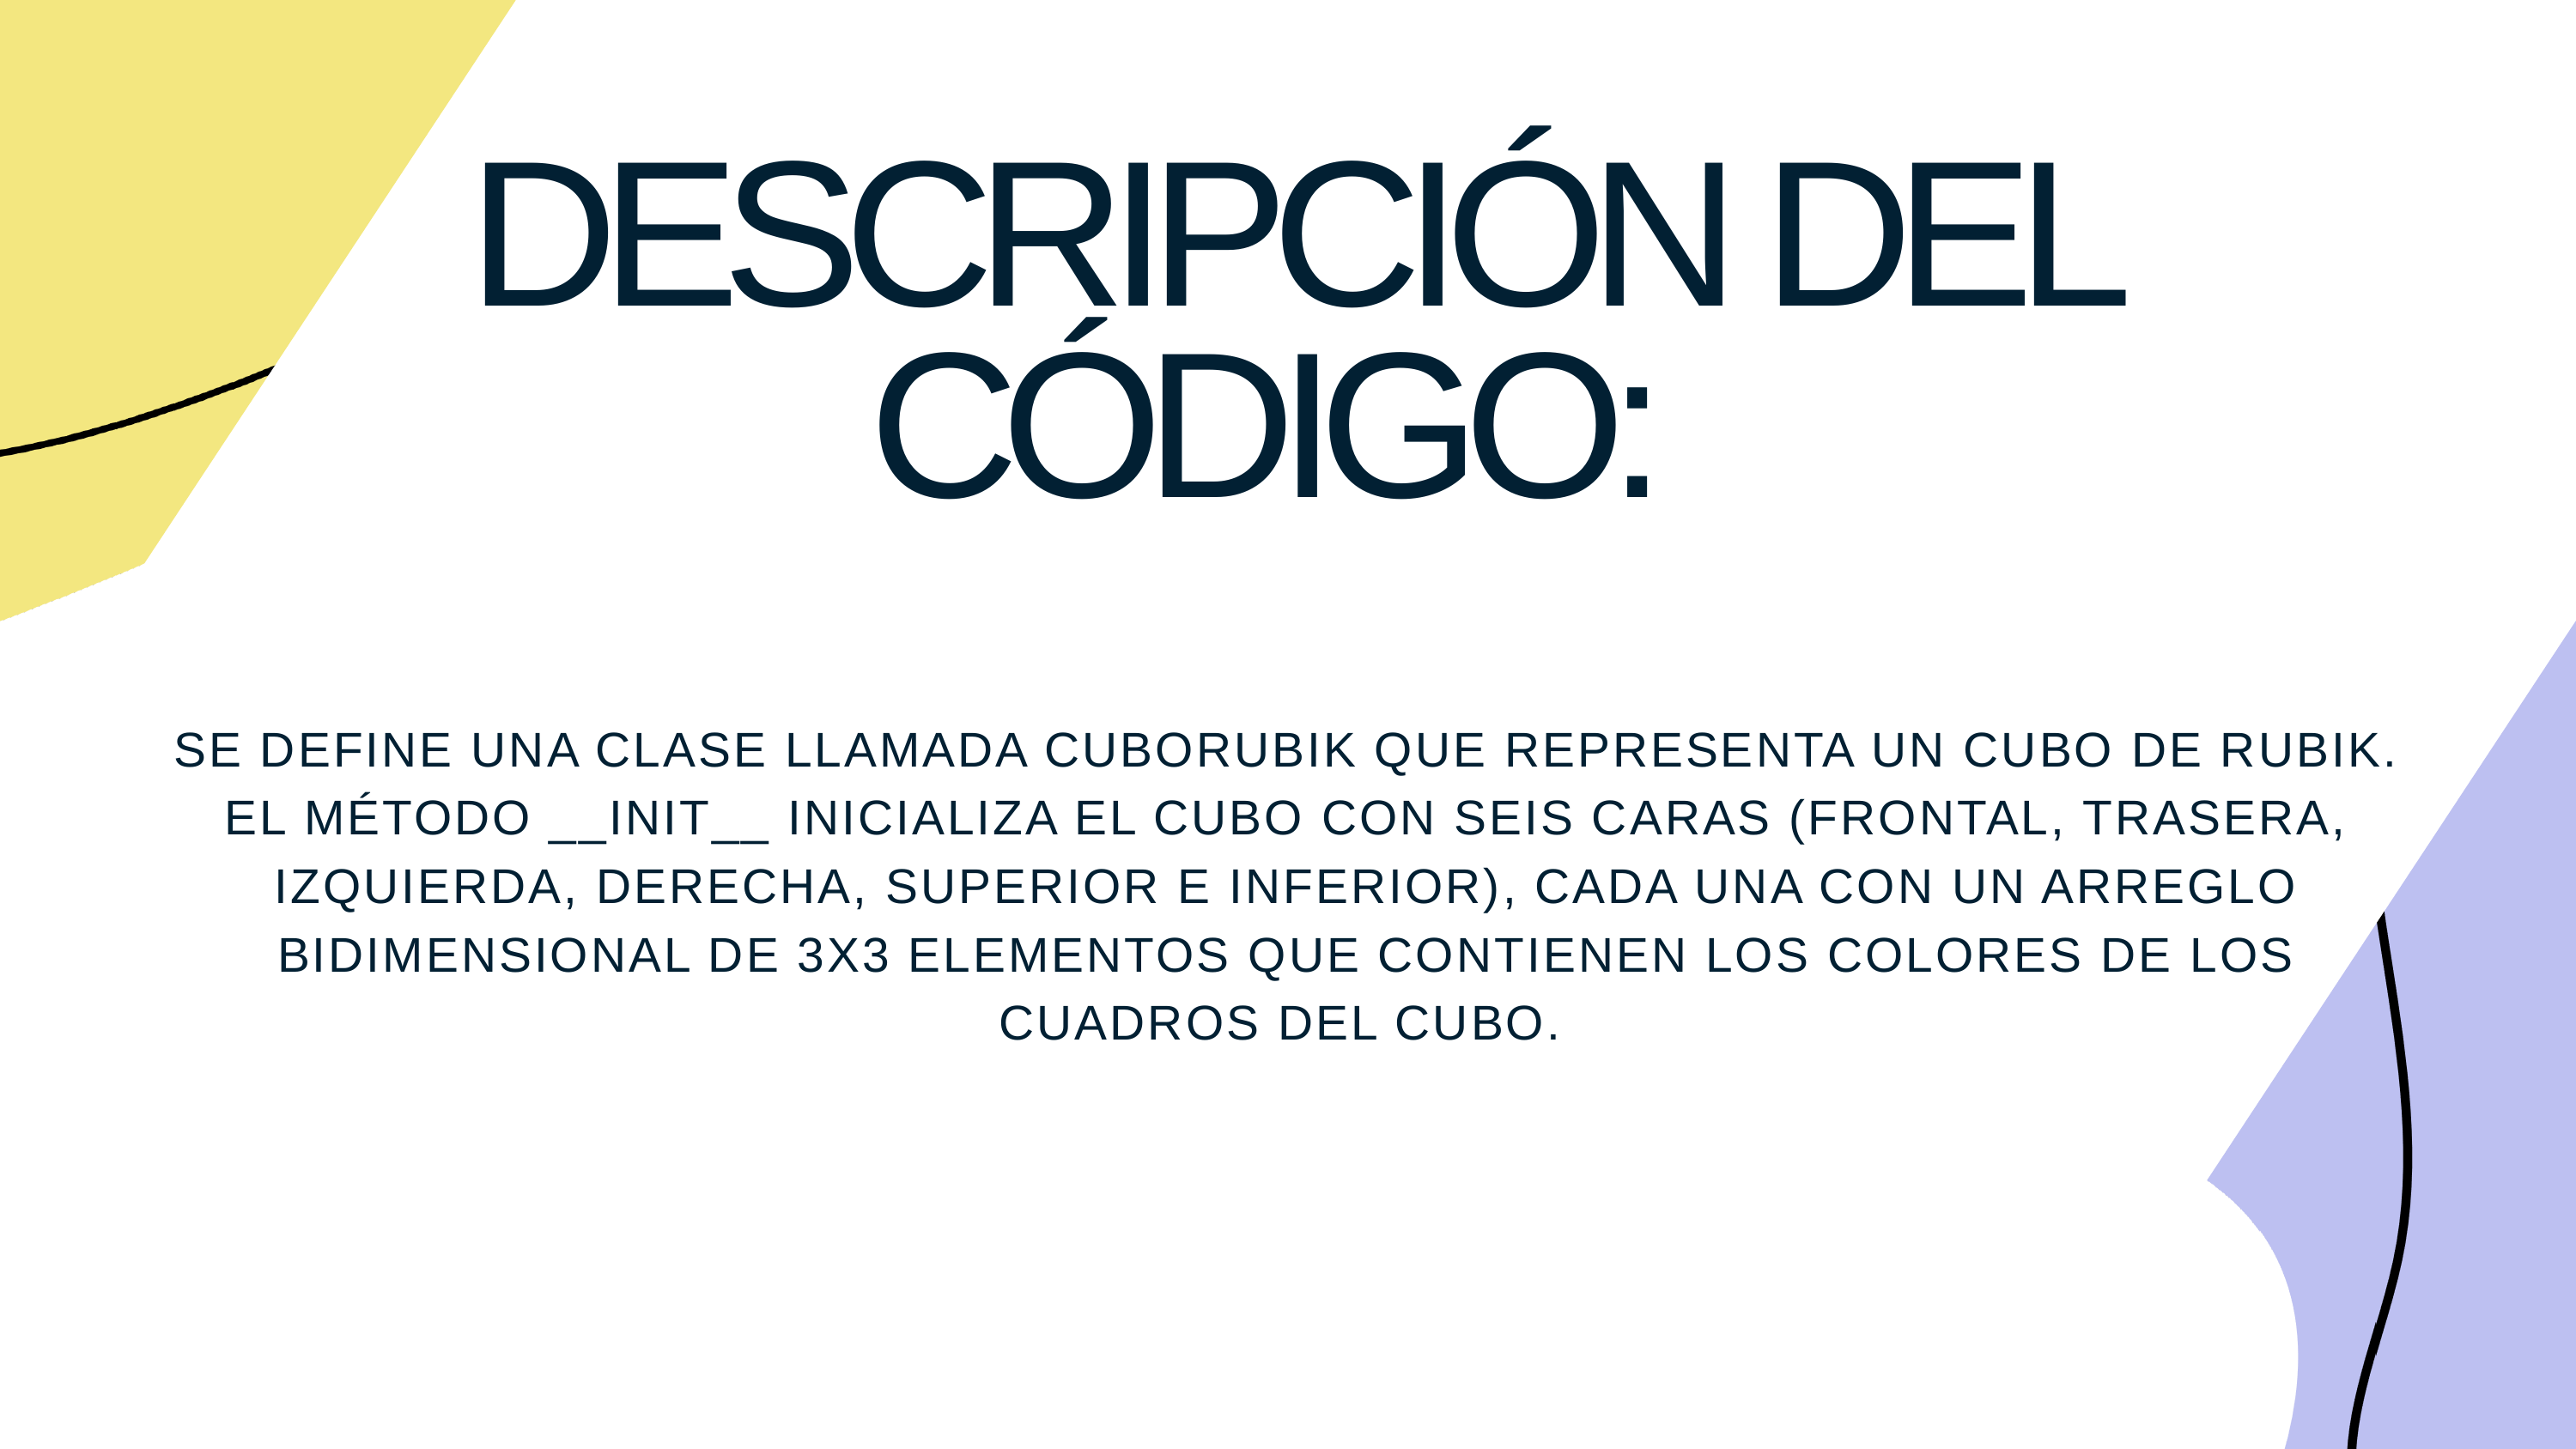

DESCRIPCIÓN DEL CÓDIGO:

SE DEFINE UNA CLASE LLAMADA CUBORUBIK QUE REPRESENTA UN CUBO DE RUBIK. EL MÉTODO __INIT__ INICIALIZA EL CUBO CON SEIS CARAS (FRONTAL, TRASERA, IZQUIERDA, DERECHA, SUPERIOR E INFERIOR), CADA UNA CON UN ARREGLO BIDIMENSIONAL DE 3X3 ELEMENTOS QUE CONTIENEN LOS COLORES DE LOS CUADROS DEL CUBO.